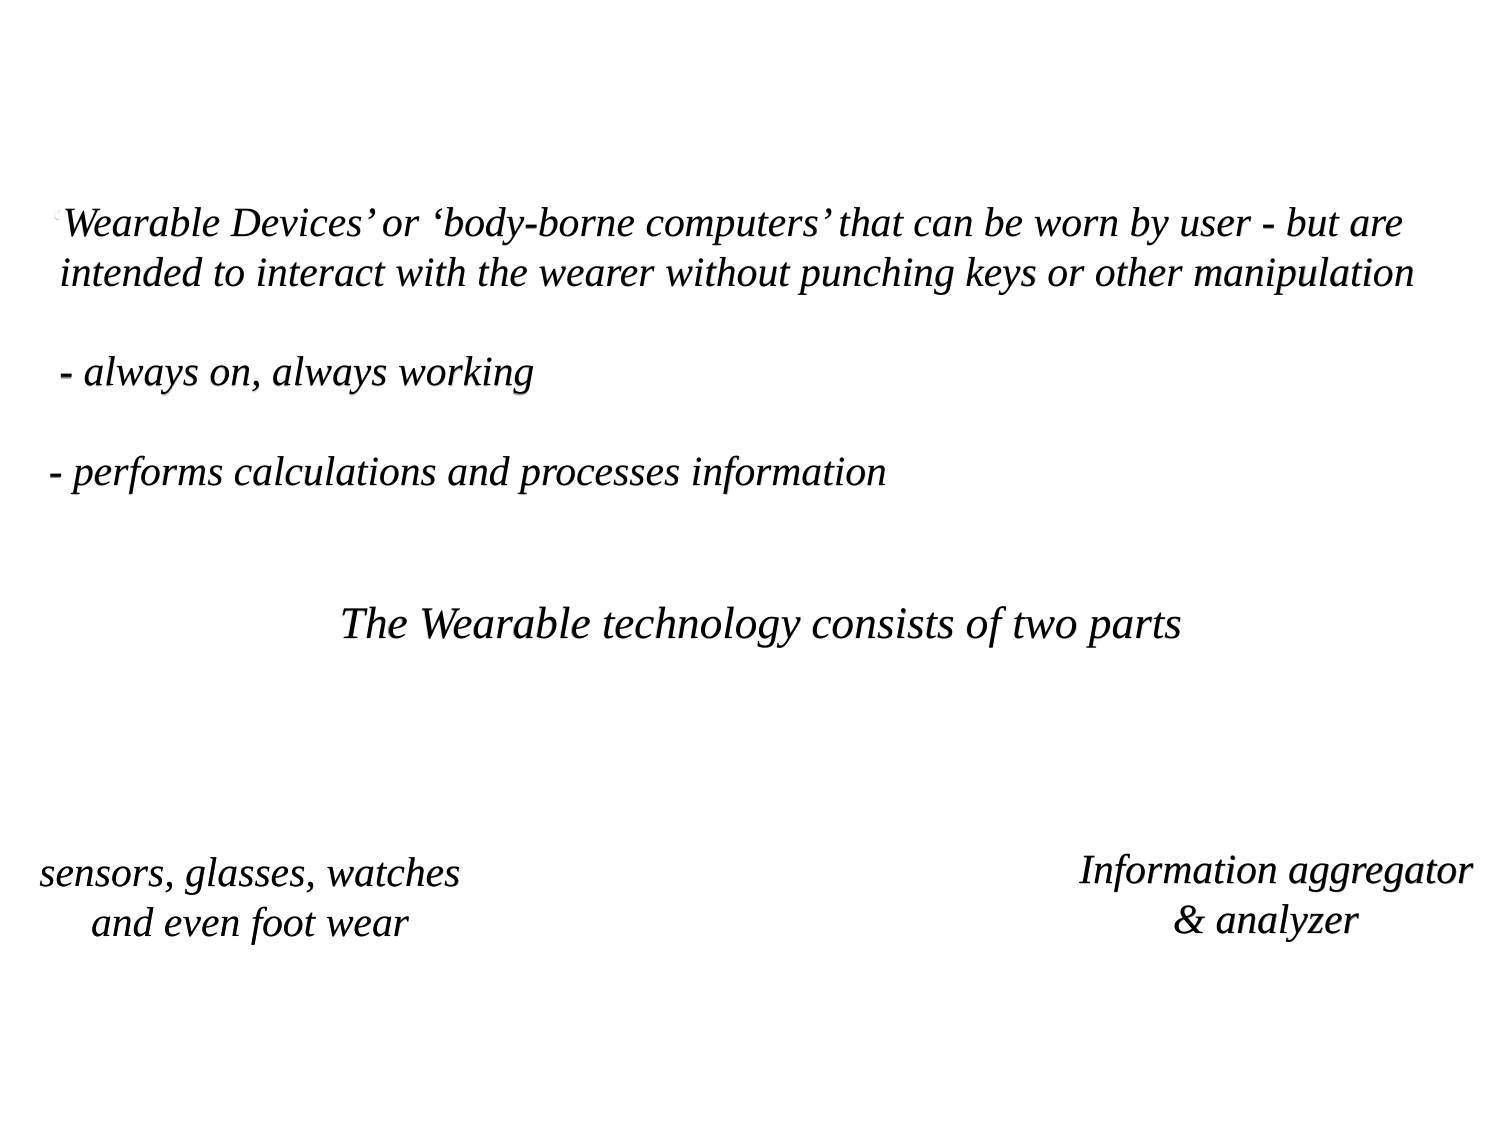

What Is Wearable Technology?
‘Wearable Devices’ or ‘body-borne computers’ that can be worn by user - but are
 intended to interact with the wearer without punching keys or other manipulation

 - always on, always working

- performs calculations and processes information

The Wearable technology consists of two parts

  Information aggregator
& analyzer
sensors, glasses, watches
and even foot wear